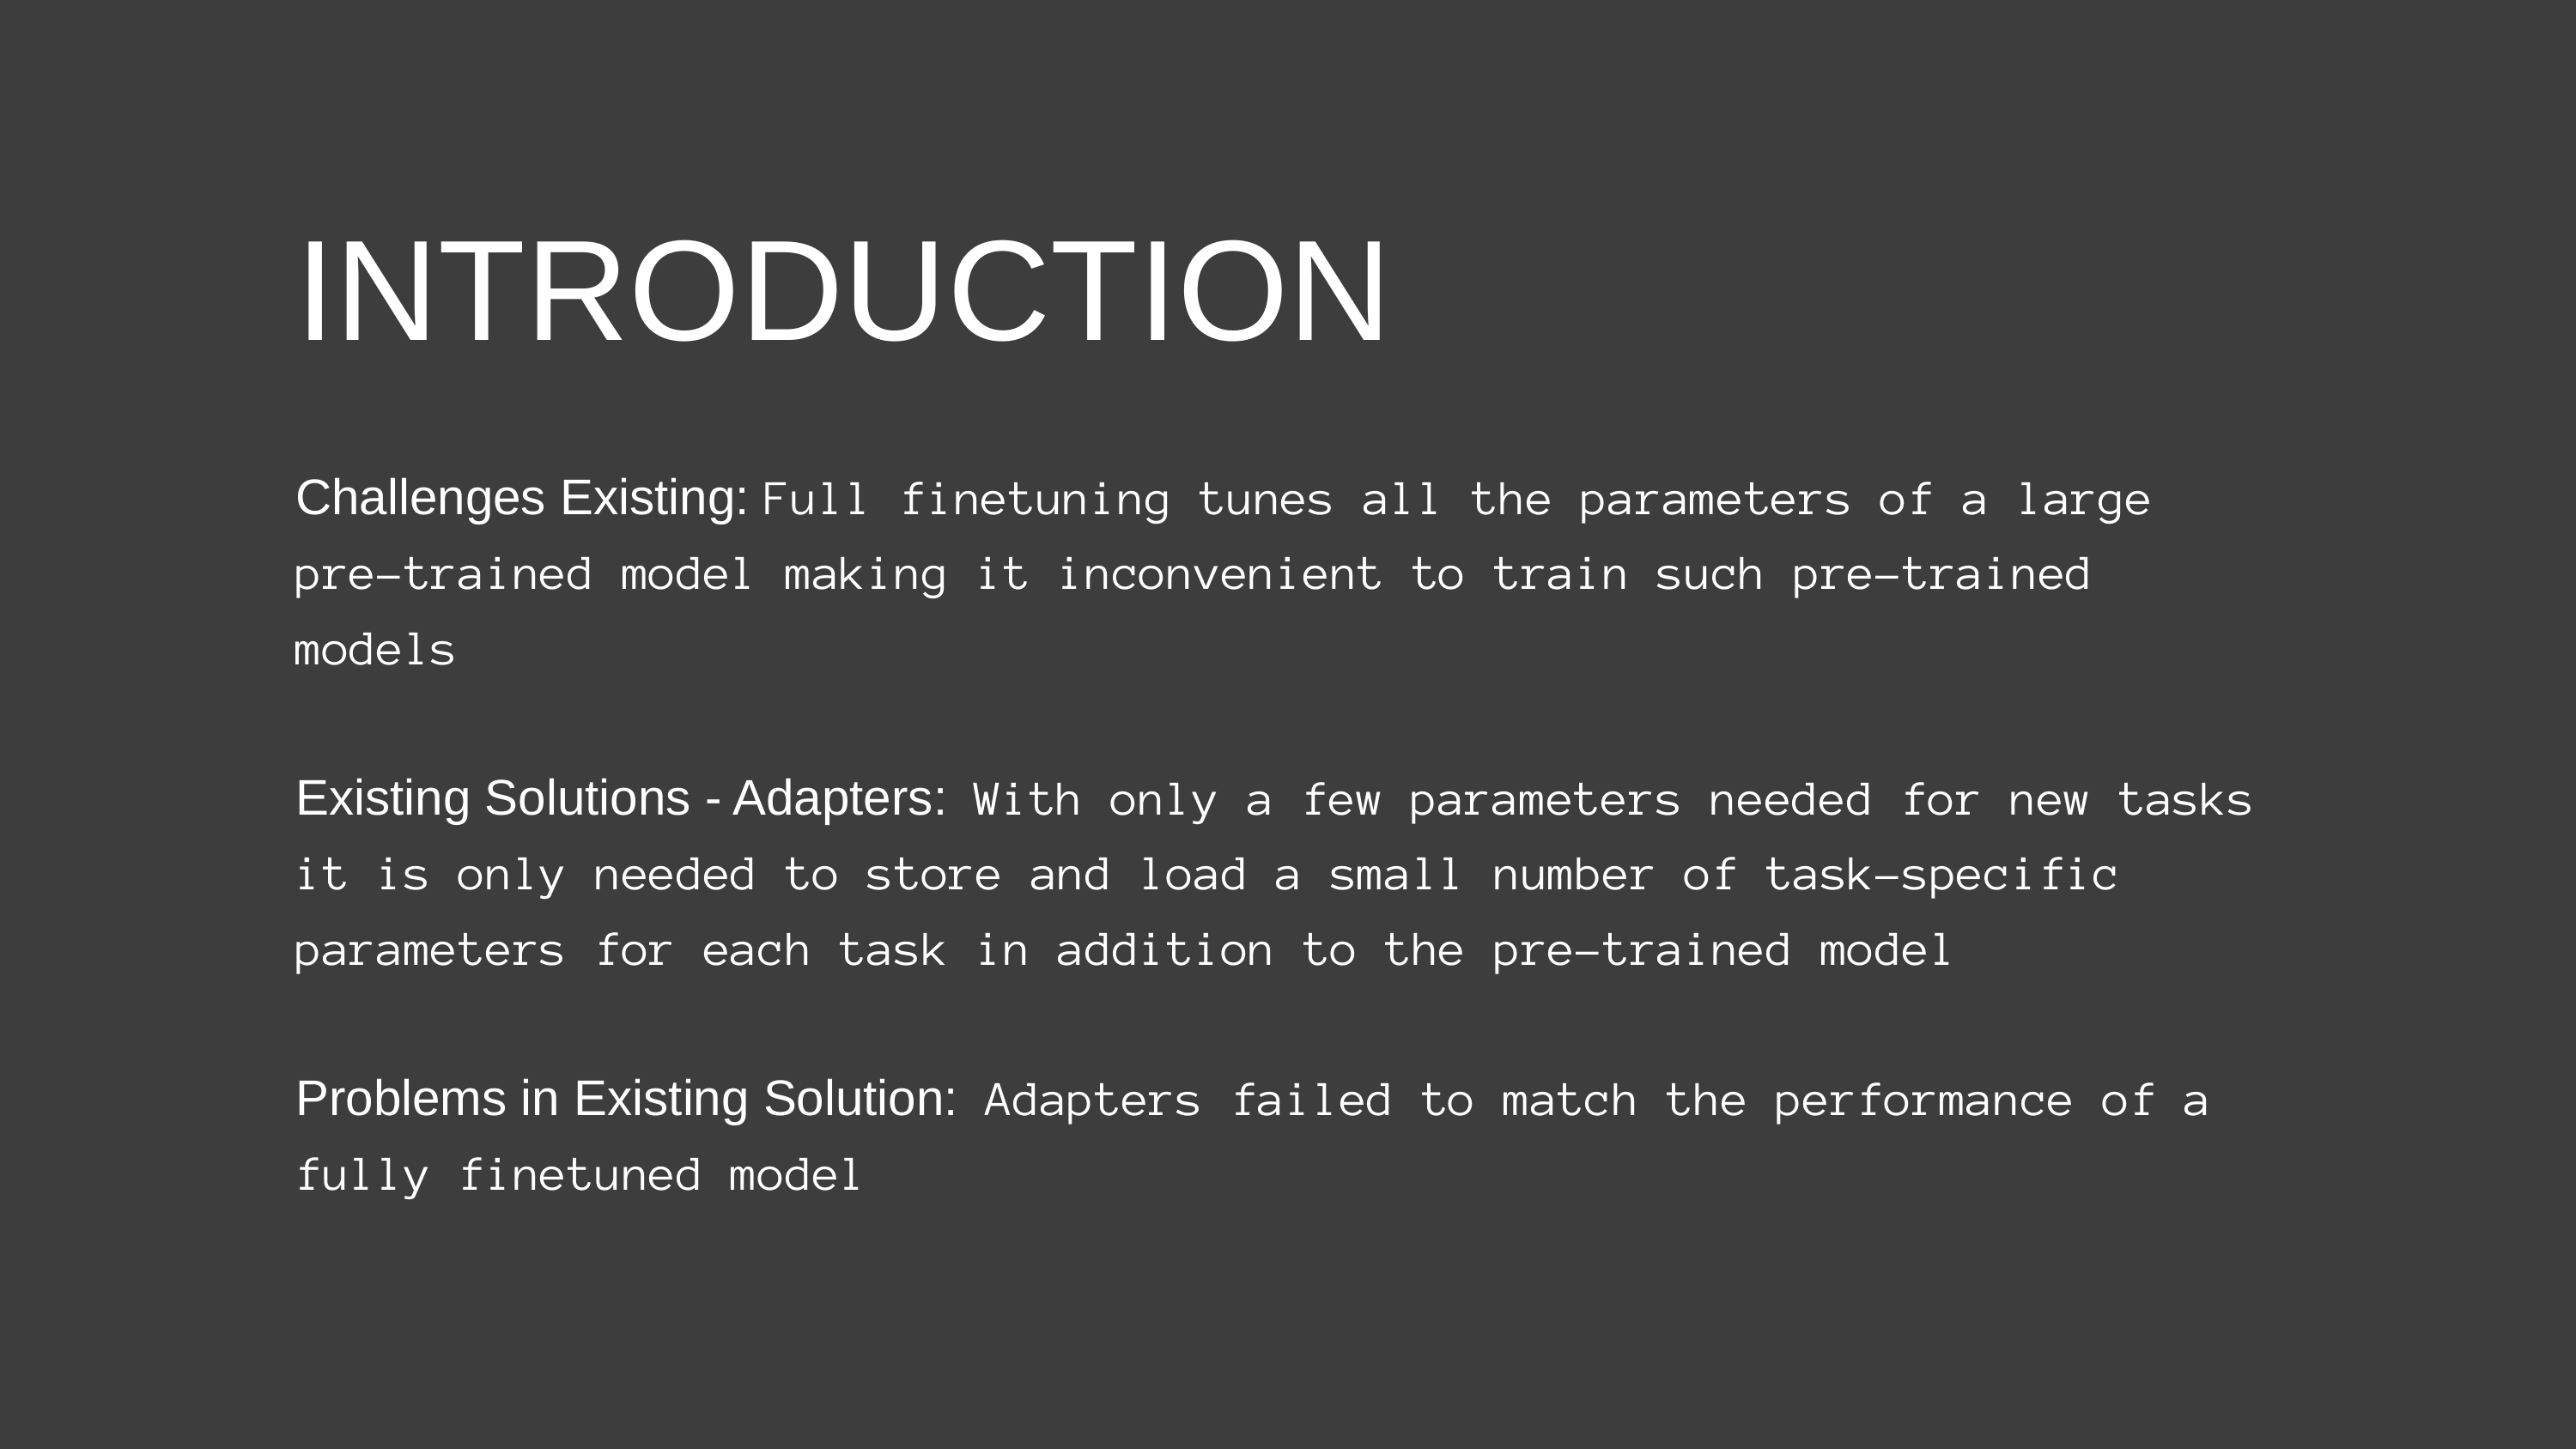

INTRODUCTION
Challenges Existing: Full finetuning tunes all the parameters of a large pre-trained model making it inconvenient to train such pre-trained models

Existing Solutions - Adapters: With only a few parameters needed for new tasks it is only needed to store and load a small number of task-specific parameters for each task in addition to the pre-trained model

Problems in Existing Solution: Adapters failed to match the performance of a fully finetuned model